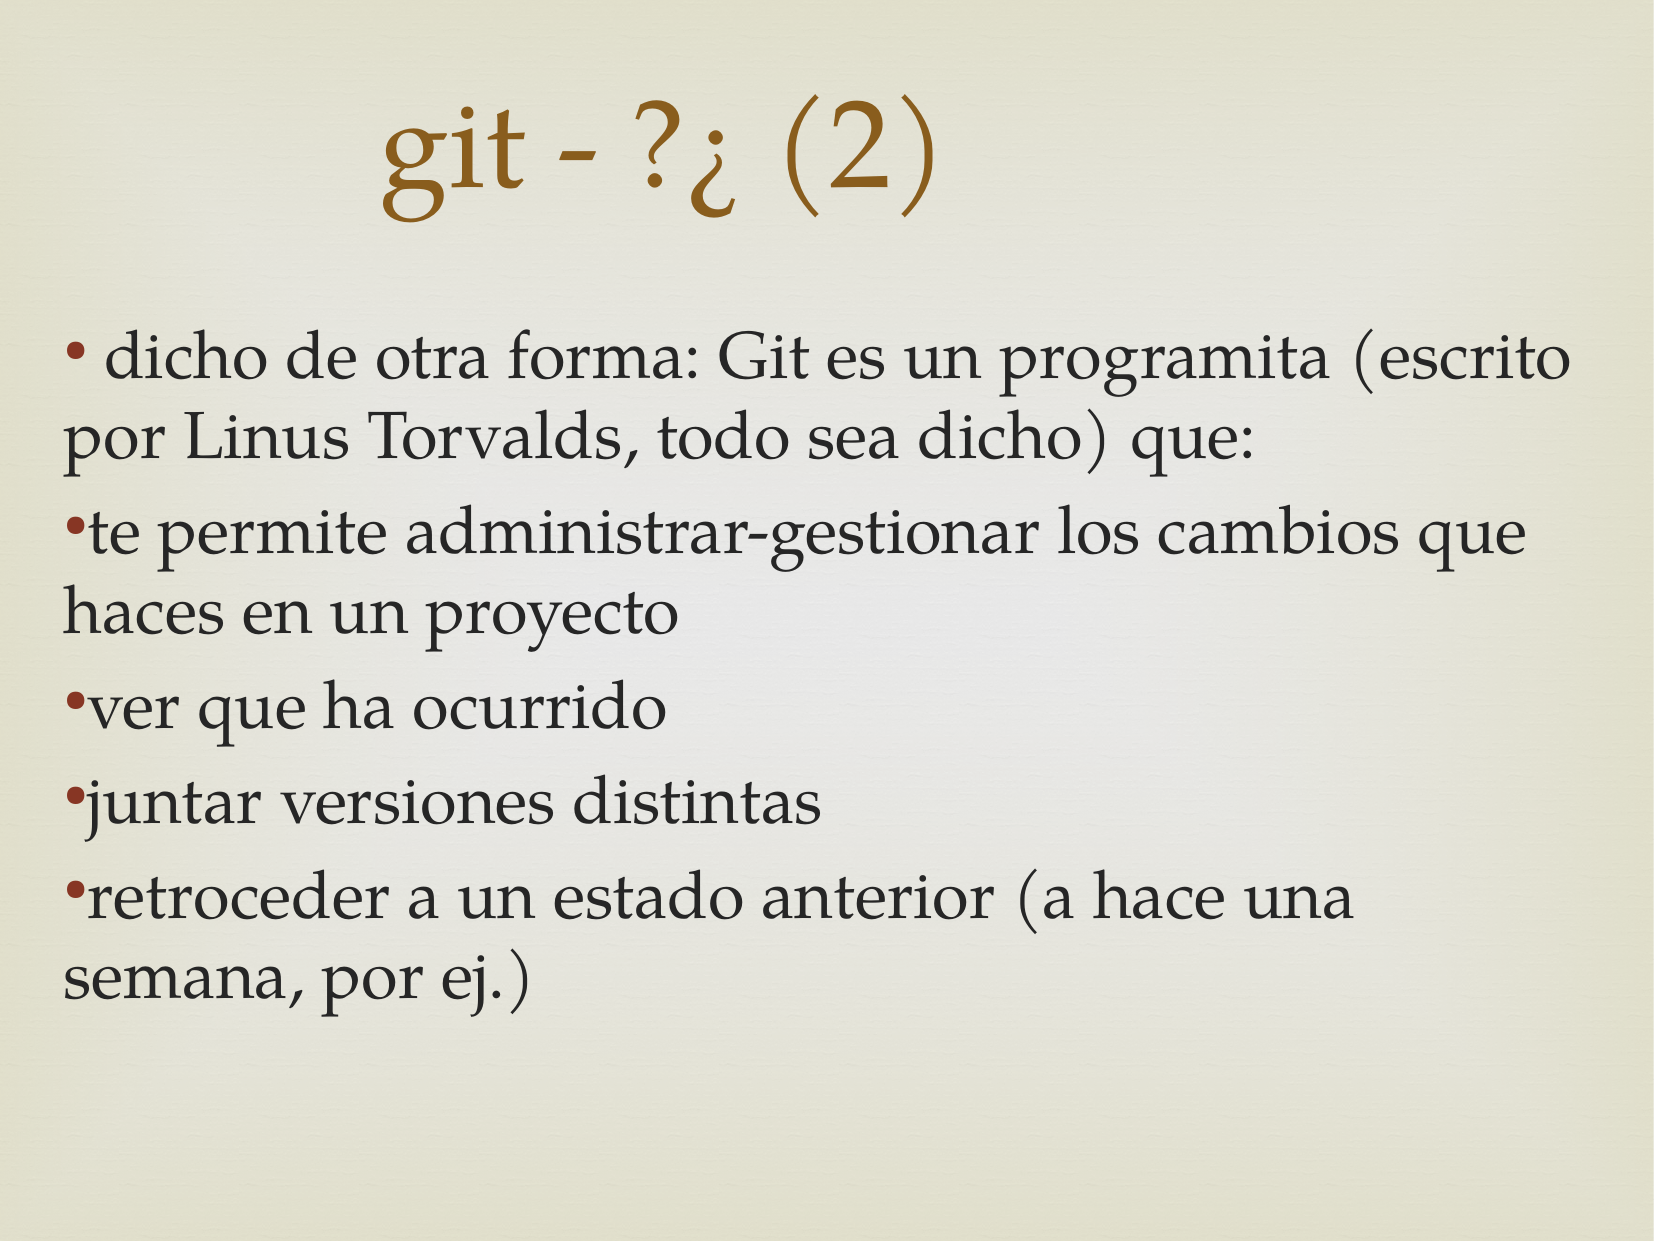

git - ?¿ (2)
 dicho de otra forma: Git es un programita (escrito por Linus Torvalds, todo sea dicho) que:
te permite administrar-gestionar los cambios que haces en un proyecto
ver que ha ocurrido
juntar versiones distintas
retroceder a un estado anterior (a hace una semana, por ej.)